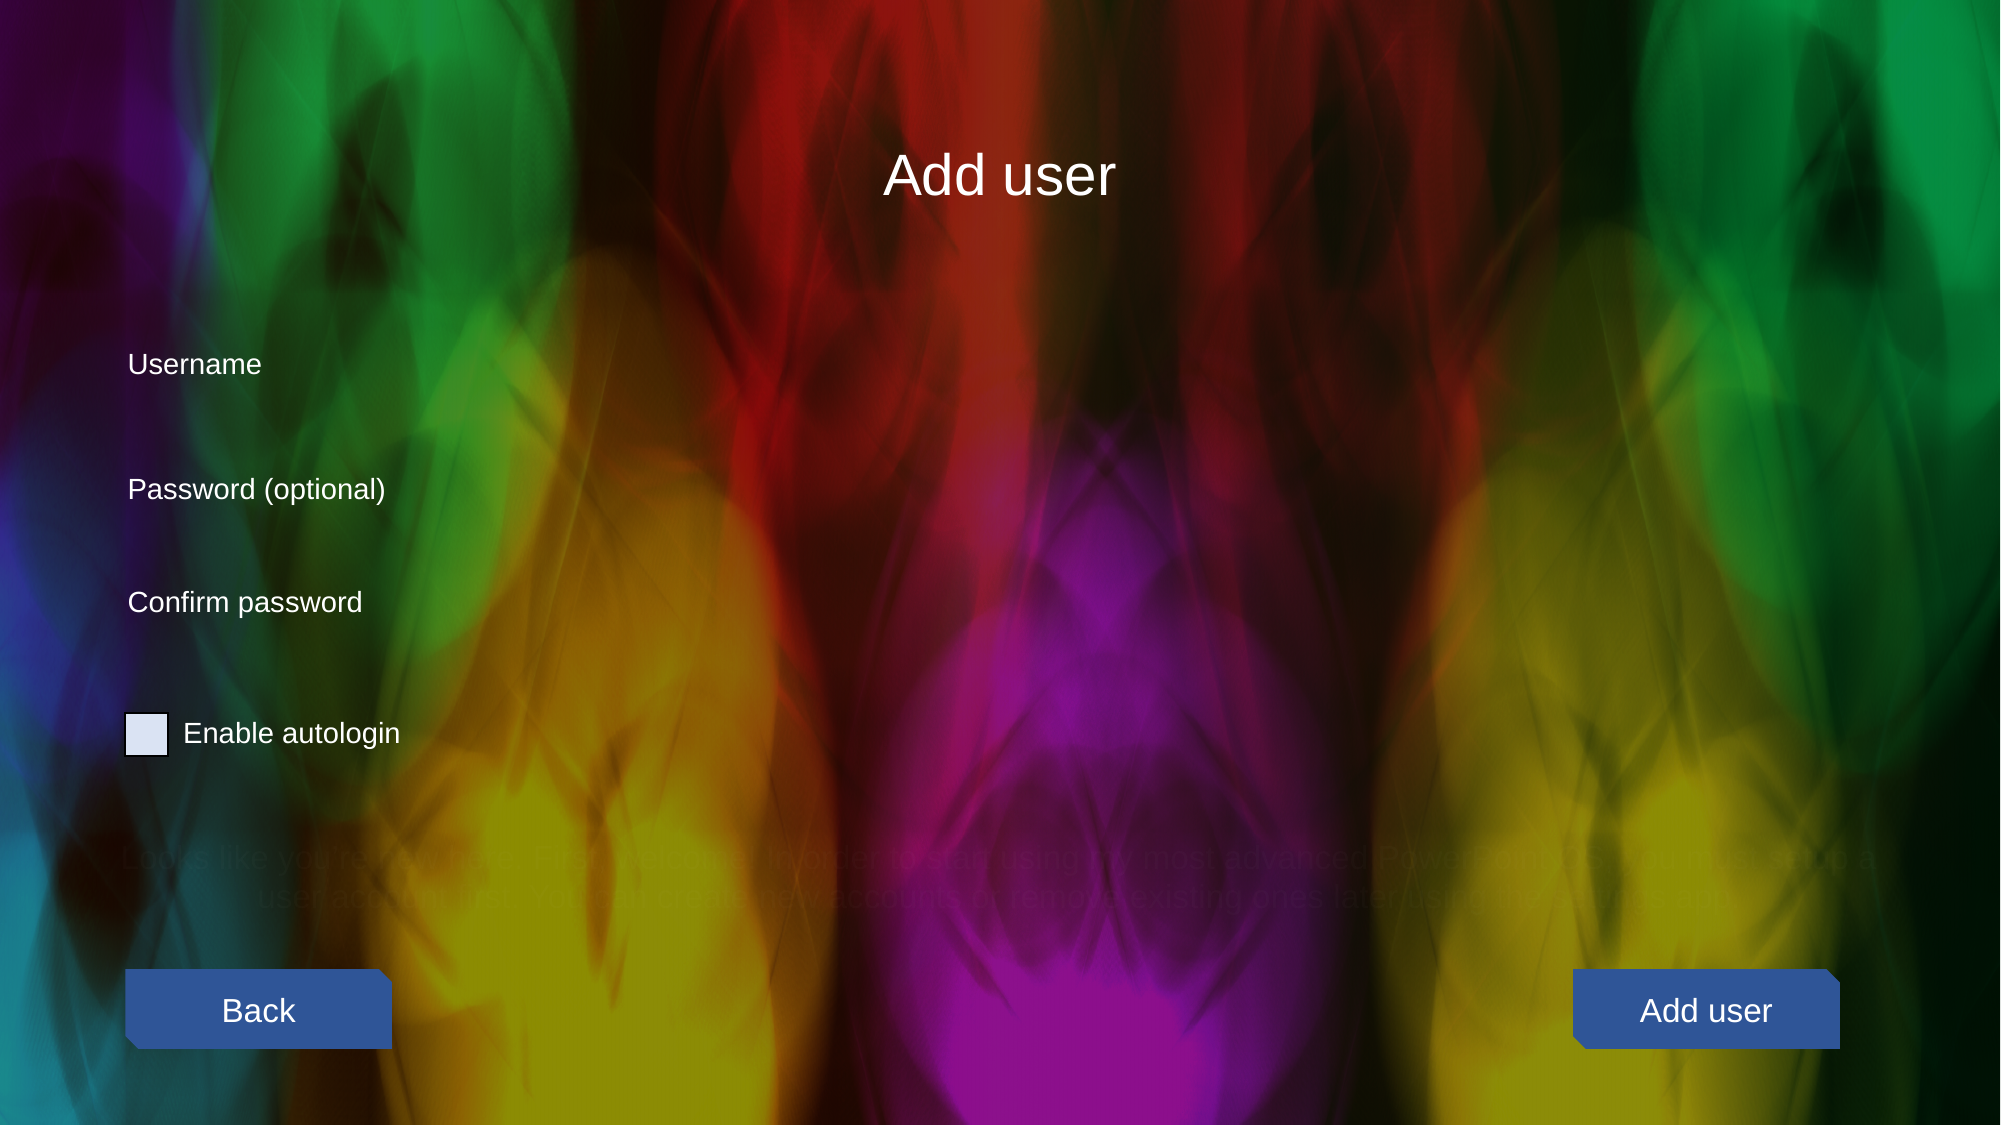

True
Add user
Username
Password (optional)
Confirm password
Welcome to OrangePath/OS!
Enable autologin

Looks like you’re new here. First, welcome! In order to start using my most advanced PowerPoint OS, you must setup a user account first. You can create new accounts or remove existing ones later using the settings app.
Back
Add user